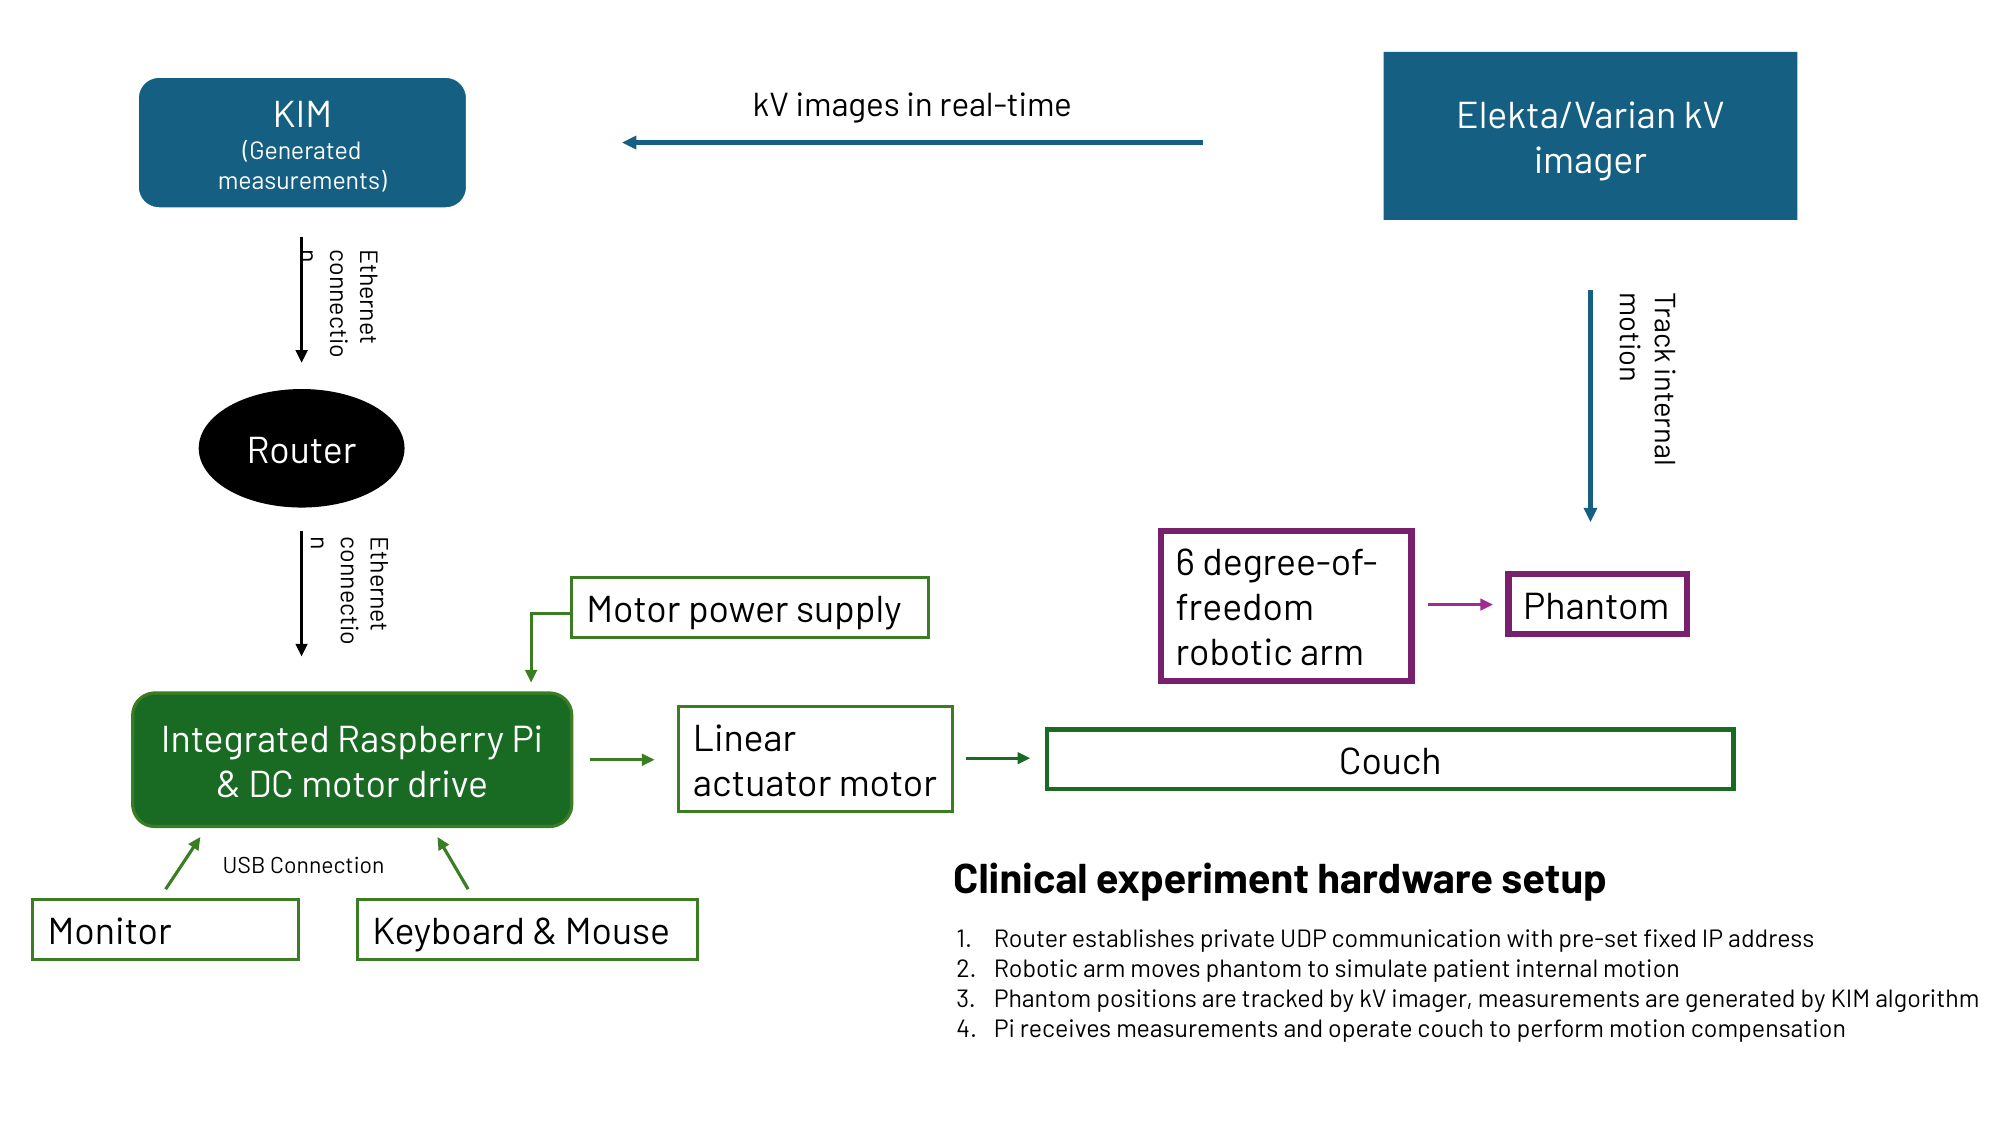

Elekta/Varian kV imager
KIM
(Generated measurements)
kV images in real-time
Ethernet connection
Track internal motion
Router
Ethernet connection
6 degree-of-freedom
robotic arm
Phantom
Motor power supply
Integrated Raspberry Pi & DC motor drive
Linear actuator motor
Couch
USB Connection
Clinical experiment hardware setup
Monitor
Keyboard & Mouse
Router establishes private UDP communication with pre-set fixed IP address
Robotic arm moves phantom to simulate patient internal motion
Phantom positions are tracked by kV imager, measurements are generated by KIM algorithm
Pi receives measurements and operate couch to perform motion compensation